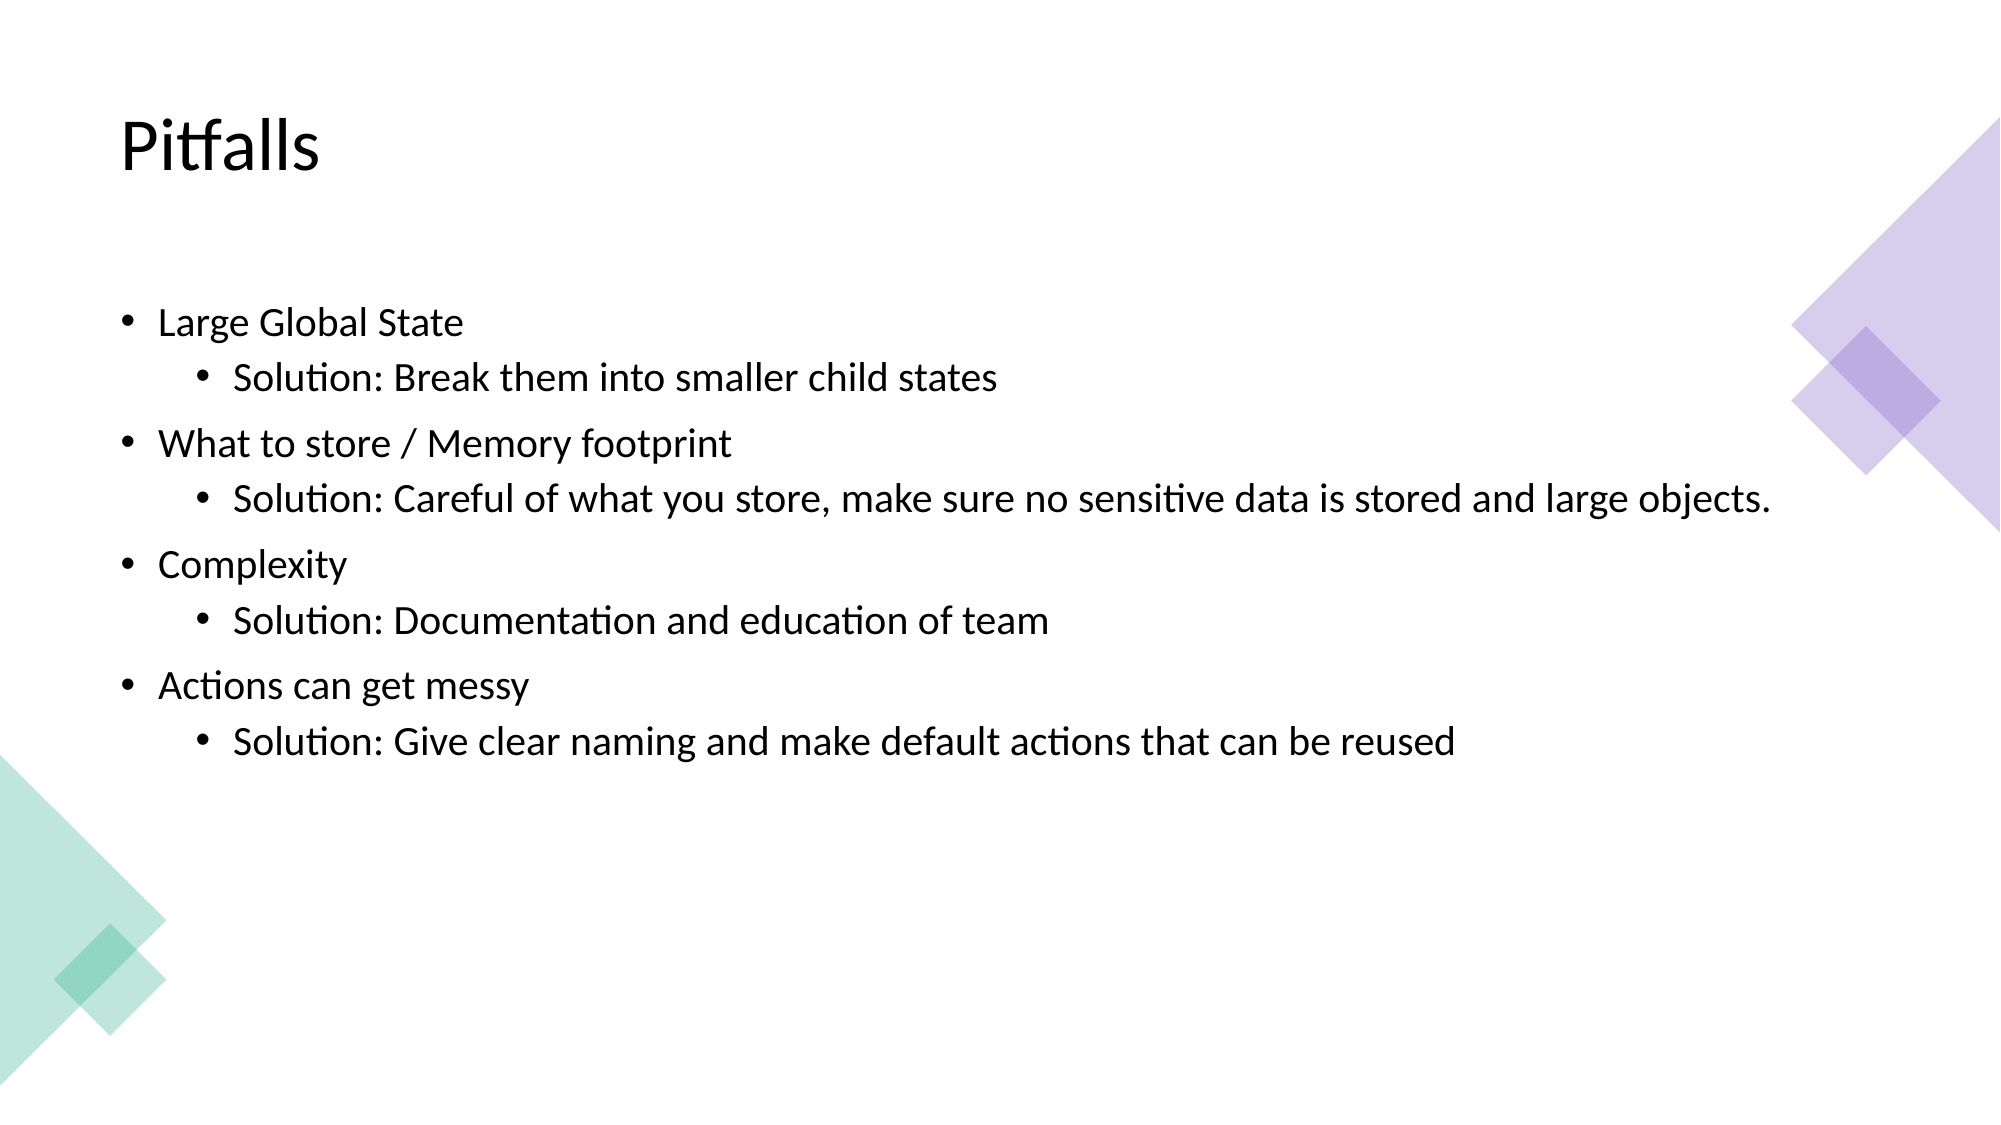

# Pitfalls

Large Global State
Solution: Break them into smaller child states
What to store / Memory footprint
Solution: Careful of what you store, make sure no sensitive data is stored and large objects.
Complexity
Solution: Documentation and education of team
Actions can get messy
Solution: Give clear naming and make default actions that can be reused